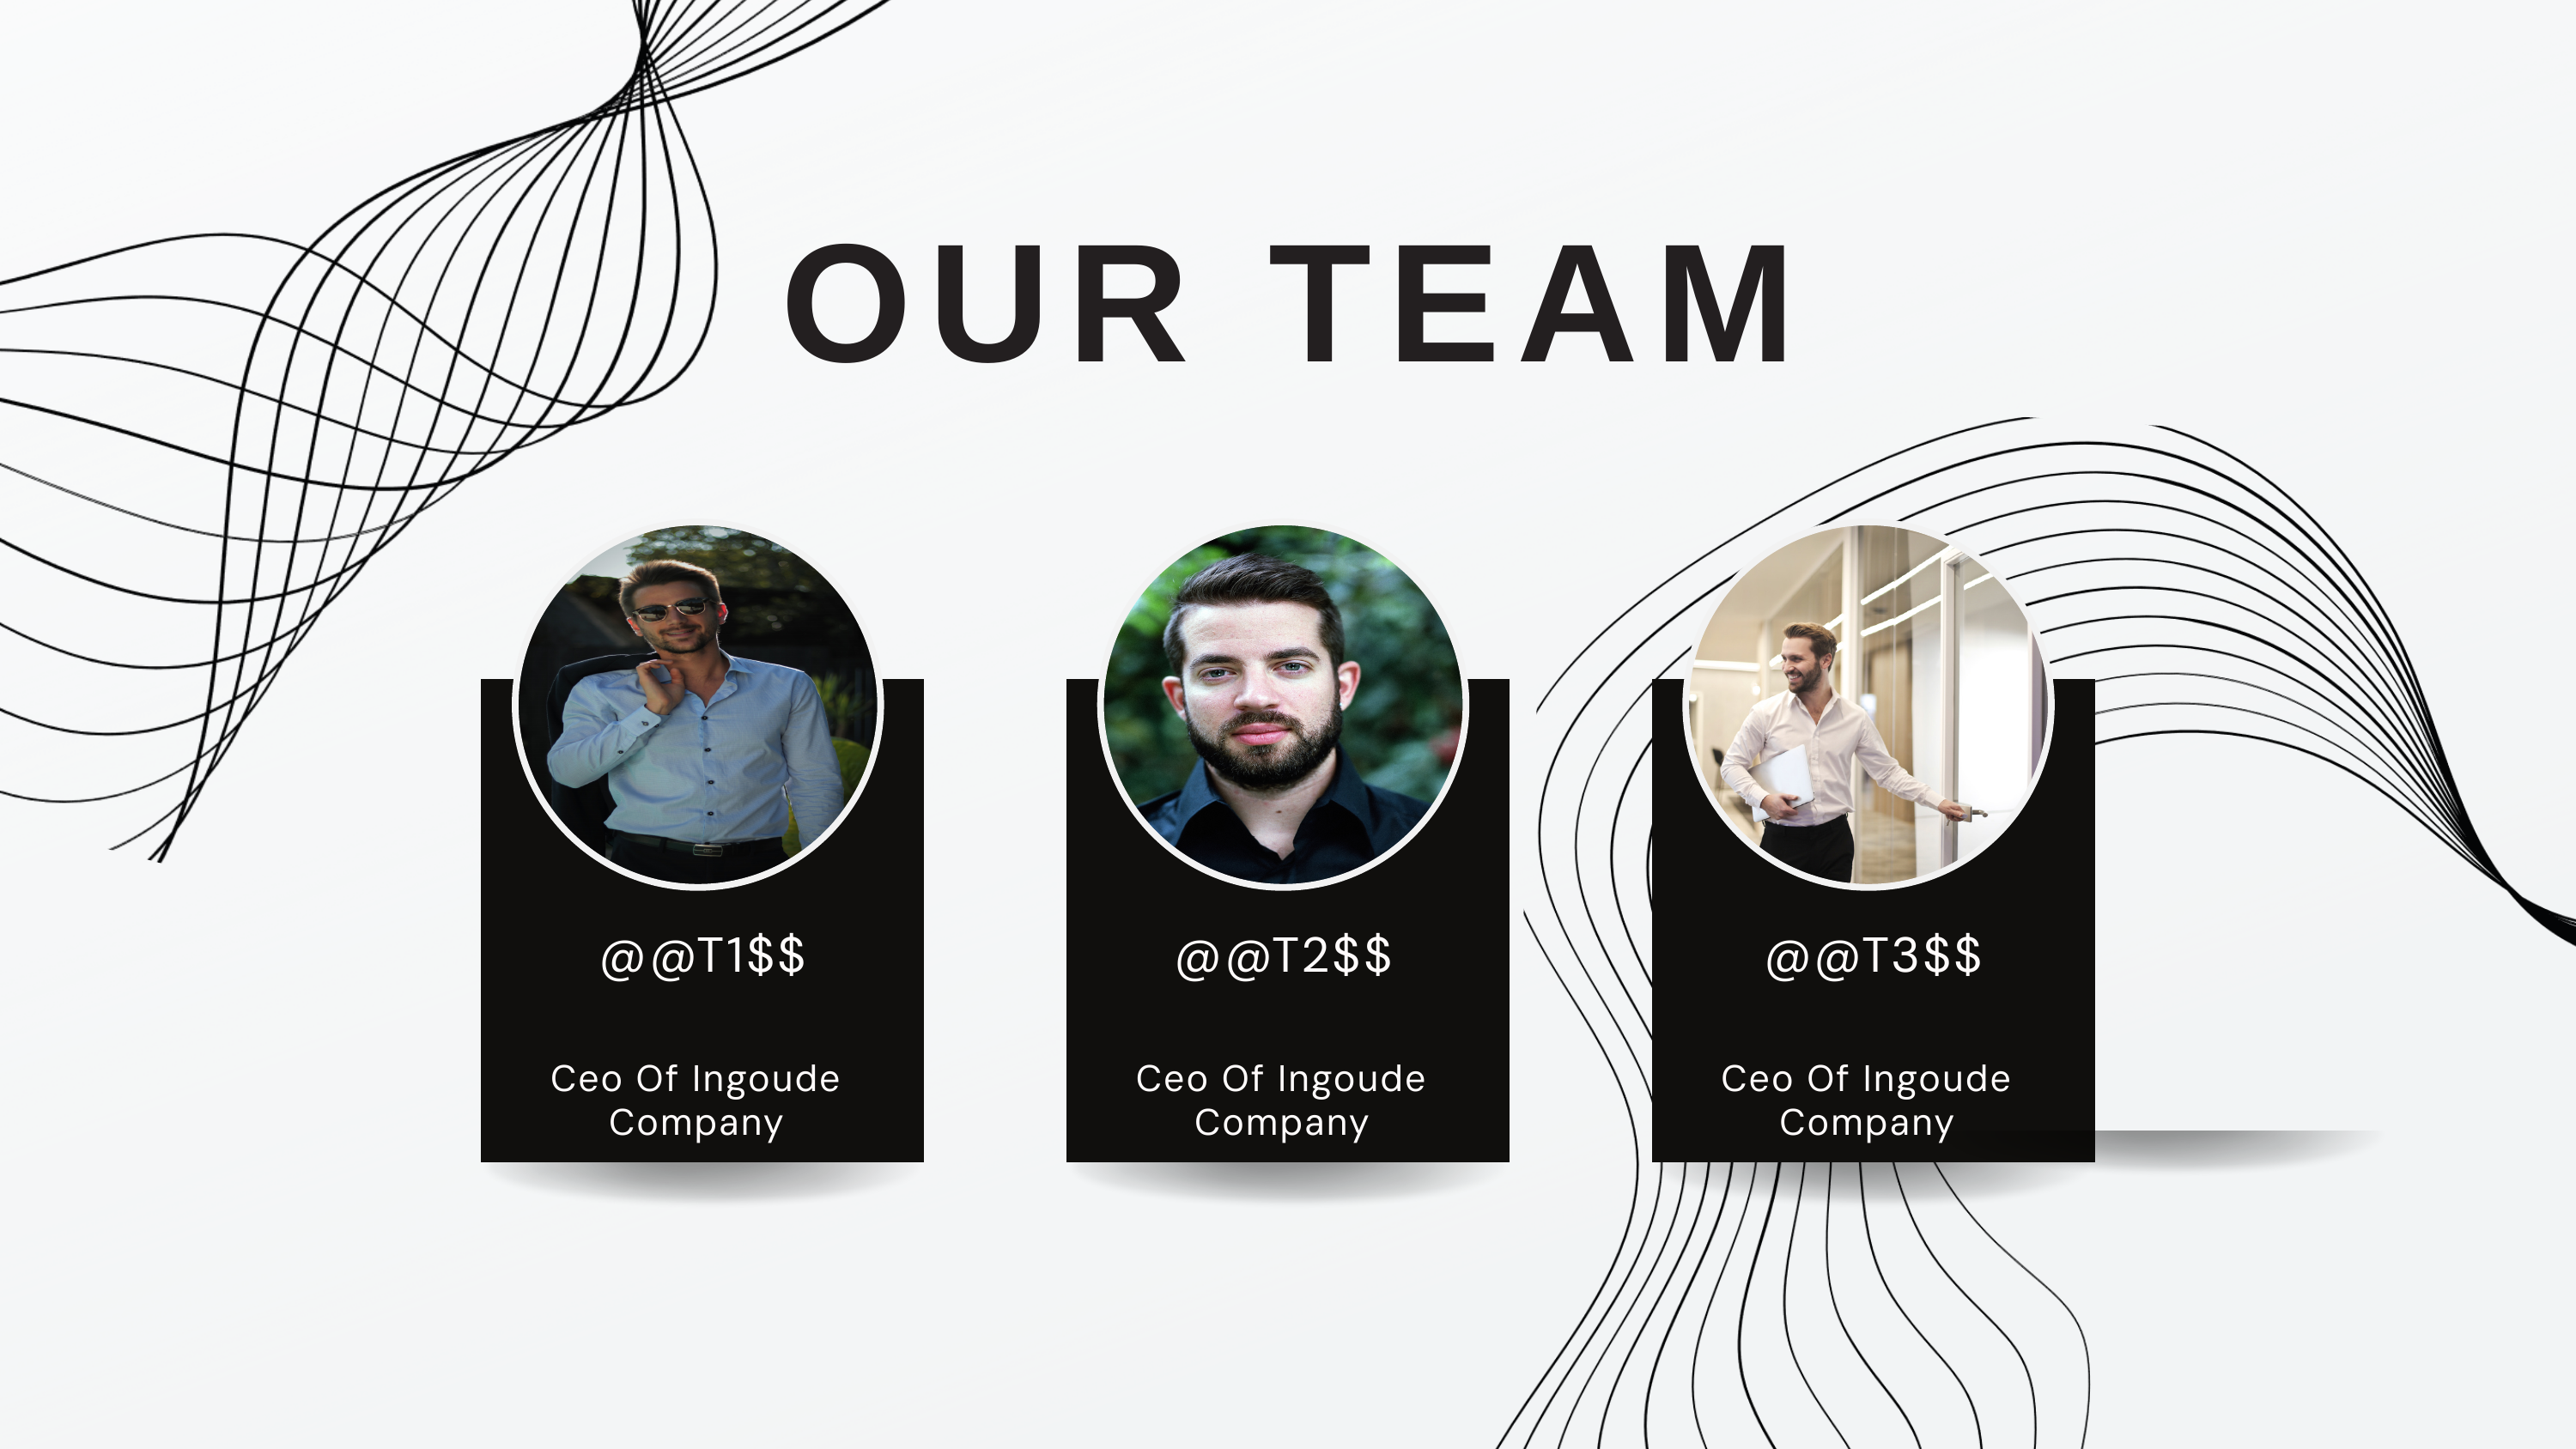

OUR TEAM

@@T1$$
@@T2$$
@@T3$$
Ceo Of Ingoude Company
Ceo Of Ingoude Company
Ceo Of Ingoude Company